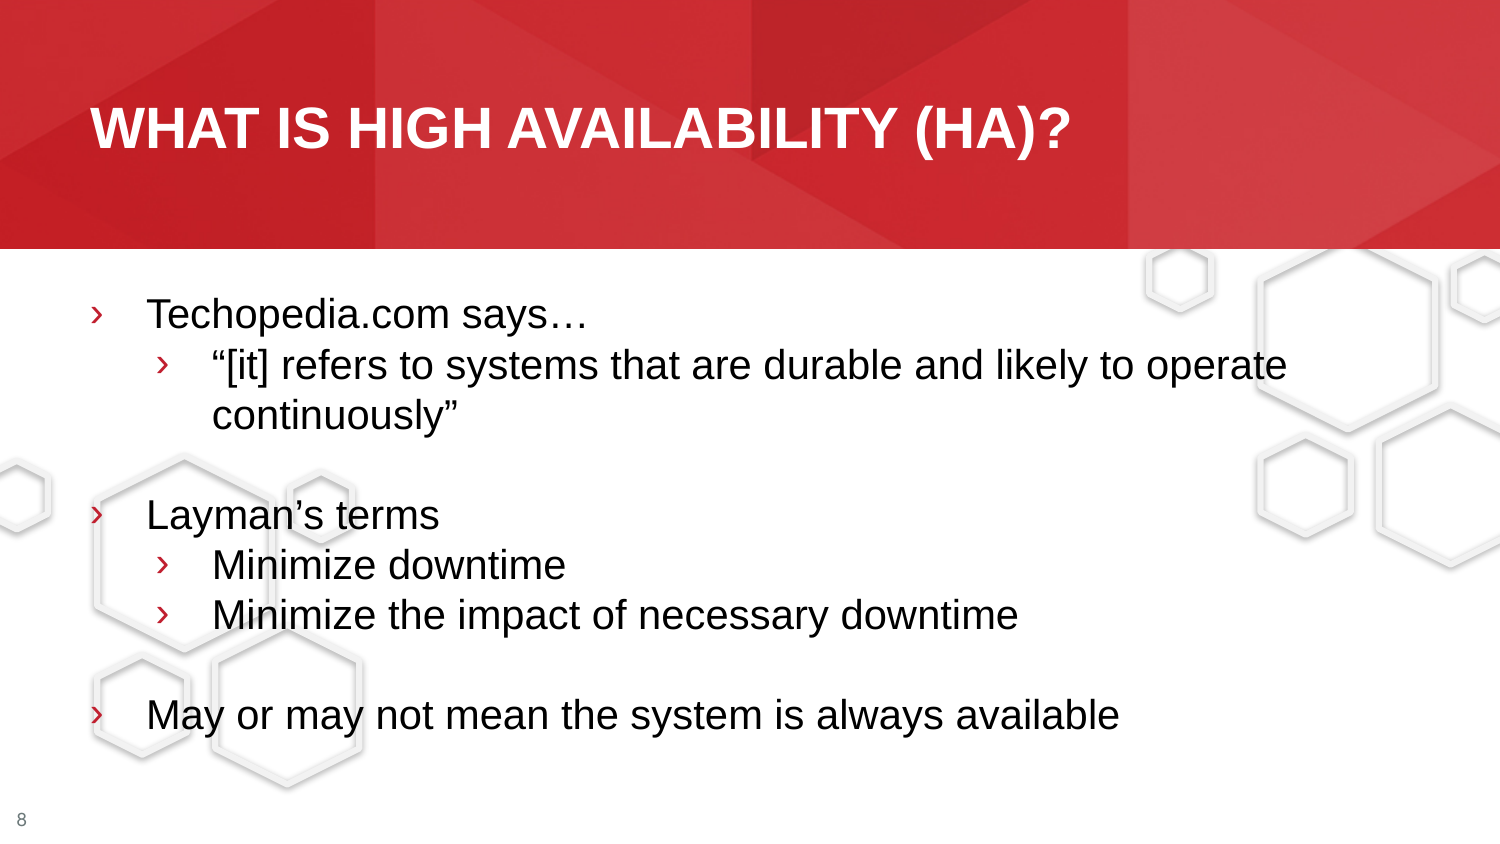

# What Is high availability (HA)?
Techopedia.com says…
“[it] refers to systems that are durable and likely to operate continuously”

Layman’s terms
Minimize downtime
Minimize the impact of necessary downtime

May or may not mean the system is always available
8